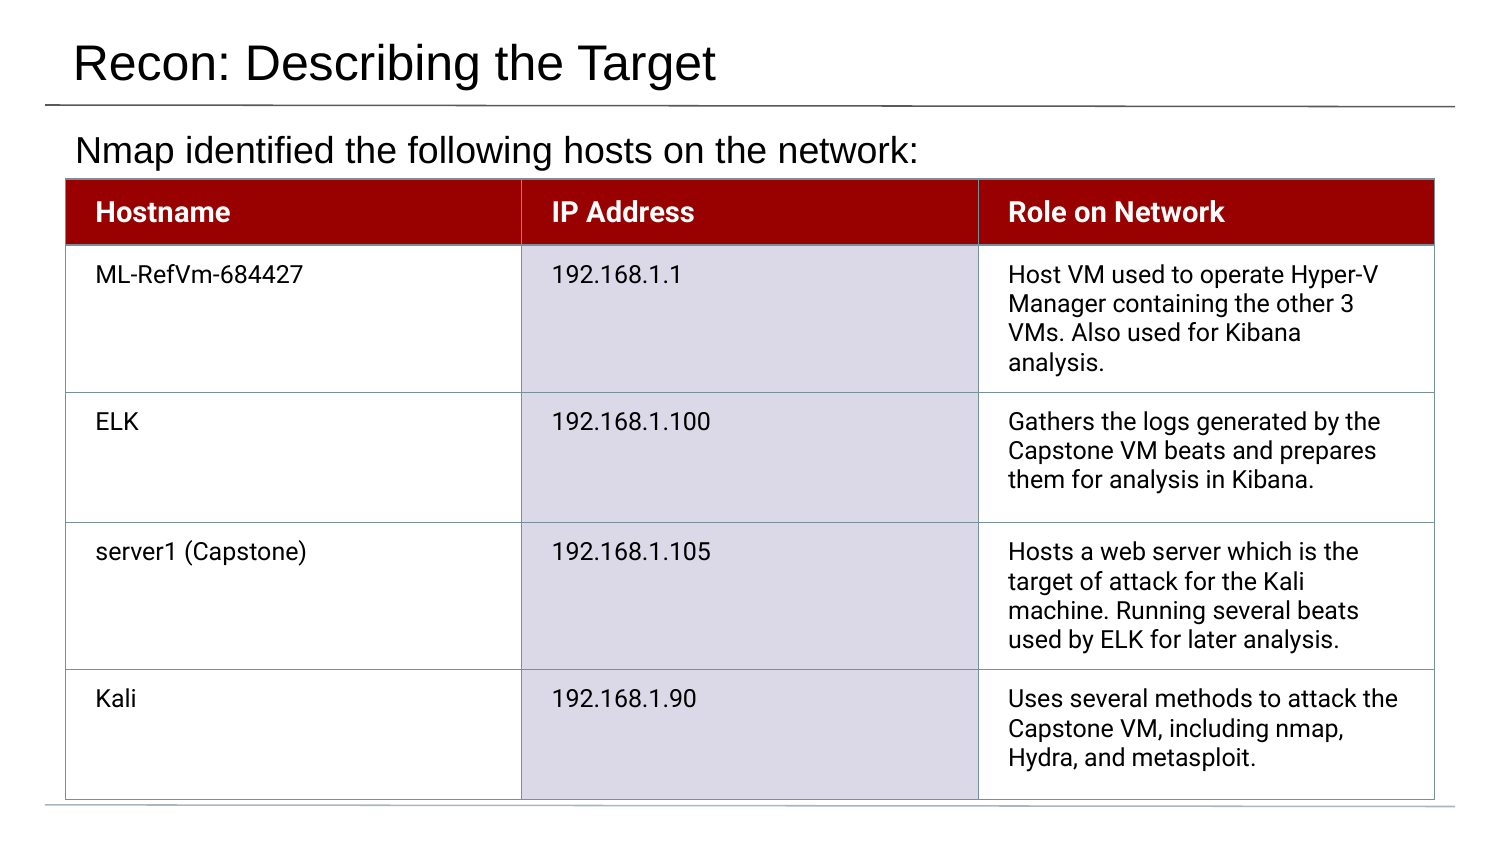

# Recon: Describing the Target
Nmap identified the following hosts on the network:
| Hostname | IP Address | Role on Network |
| --- | --- | --- |
| ML-RefVm-684427 | 192.168.1.1 | Host VM used to operate Hyper-V Manager containing the other 3 VMs. Also used for Kibana analysis. |
| ELK | 192.168.1.100 | Gathers the logs generated by the Capstone VM beats and prepares them for analysis in Kibana. |
| server1 (Capstone) | 192.168.1.105 | Hosts a web server which is the target of attack for the Kali machine. Running several beats used by ELK for later analysis. |
| Kali | 192.168.1.90 | Uses several methods to attack the Capstone VM, including nmap, Hydra, and metasploit. |